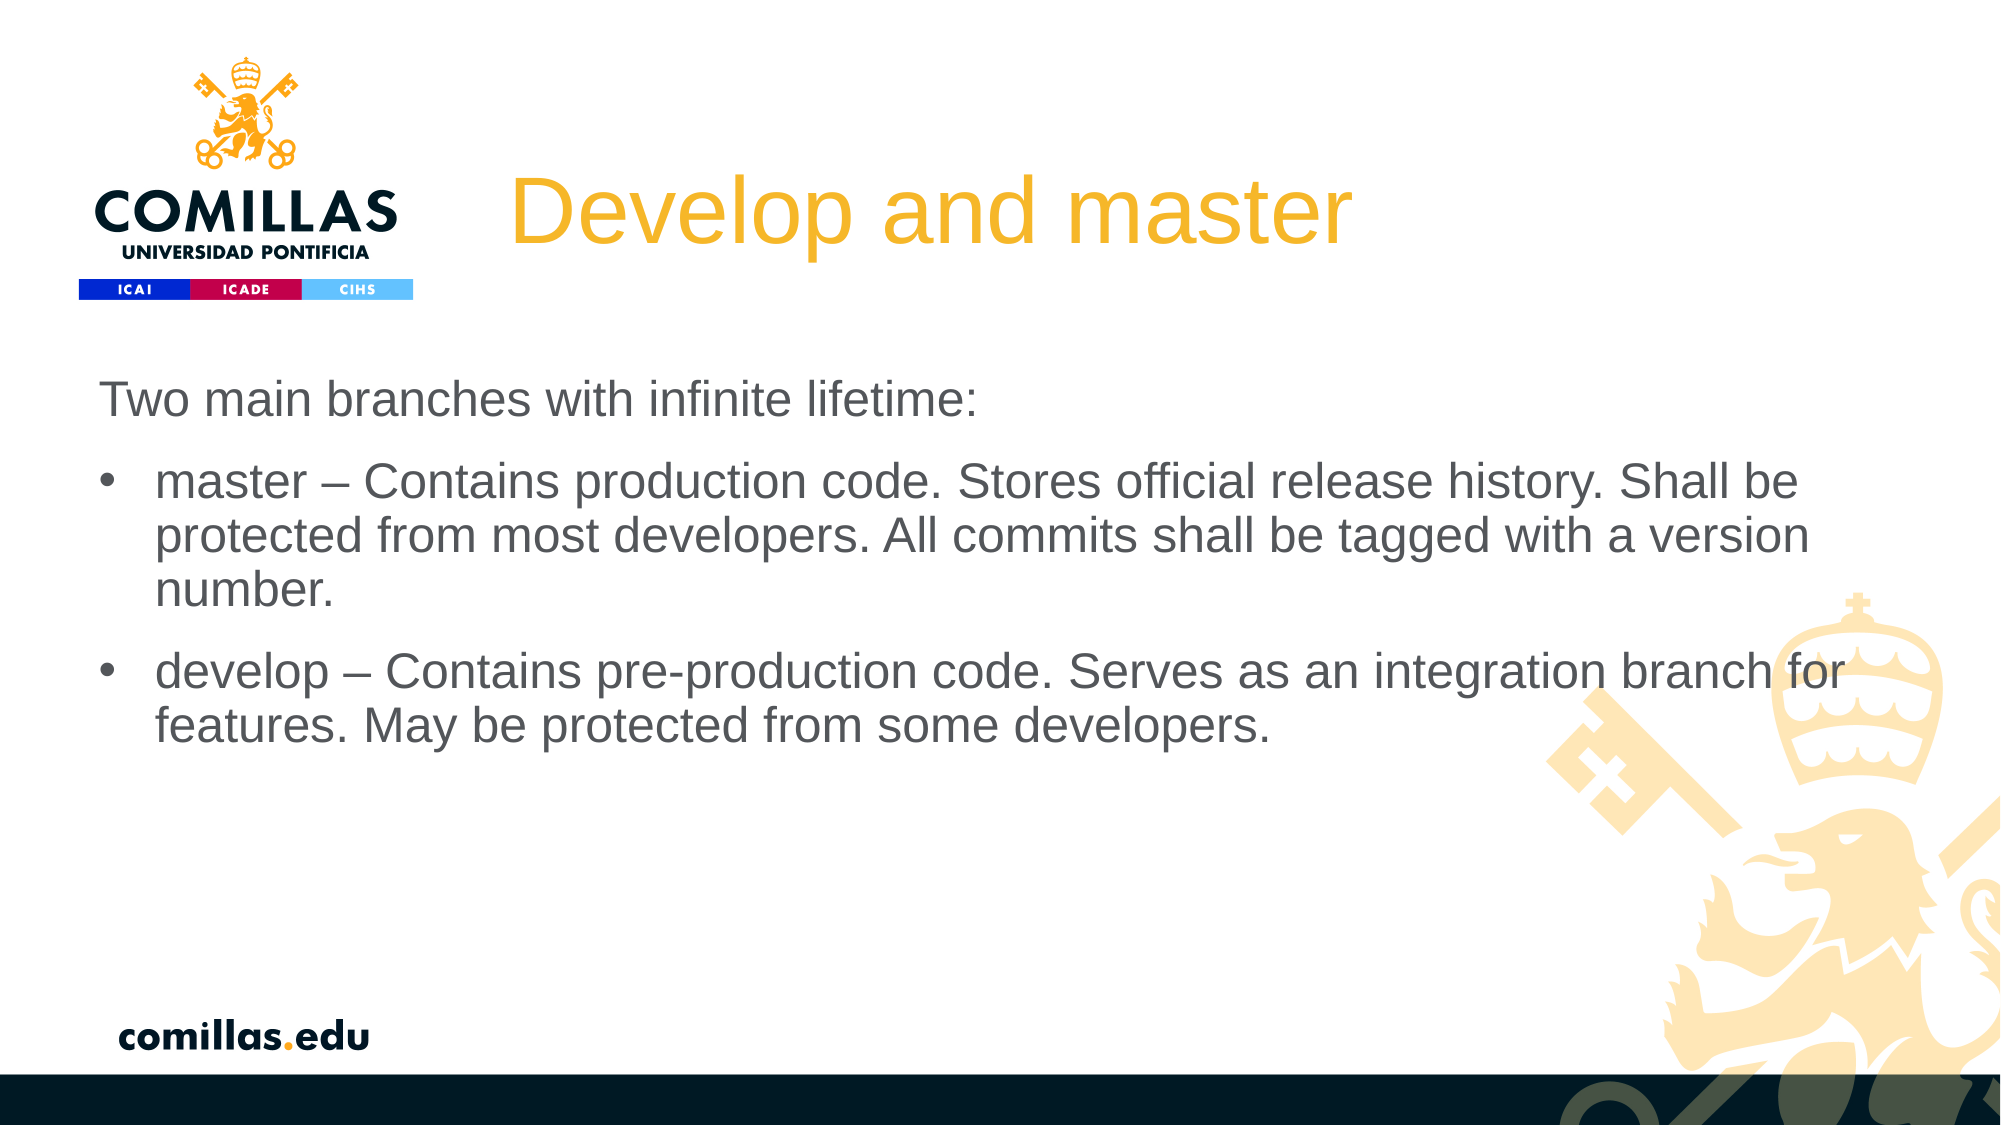

# Develop and master
Two main branches with infinite lifetime:
master – Contains production code. Stores official release history. Shall be protected from most developers. All commits shall be tagged with a version number.
develop – Contains pre-production code. Serves as an integration branch for features. May be protected from some developers.